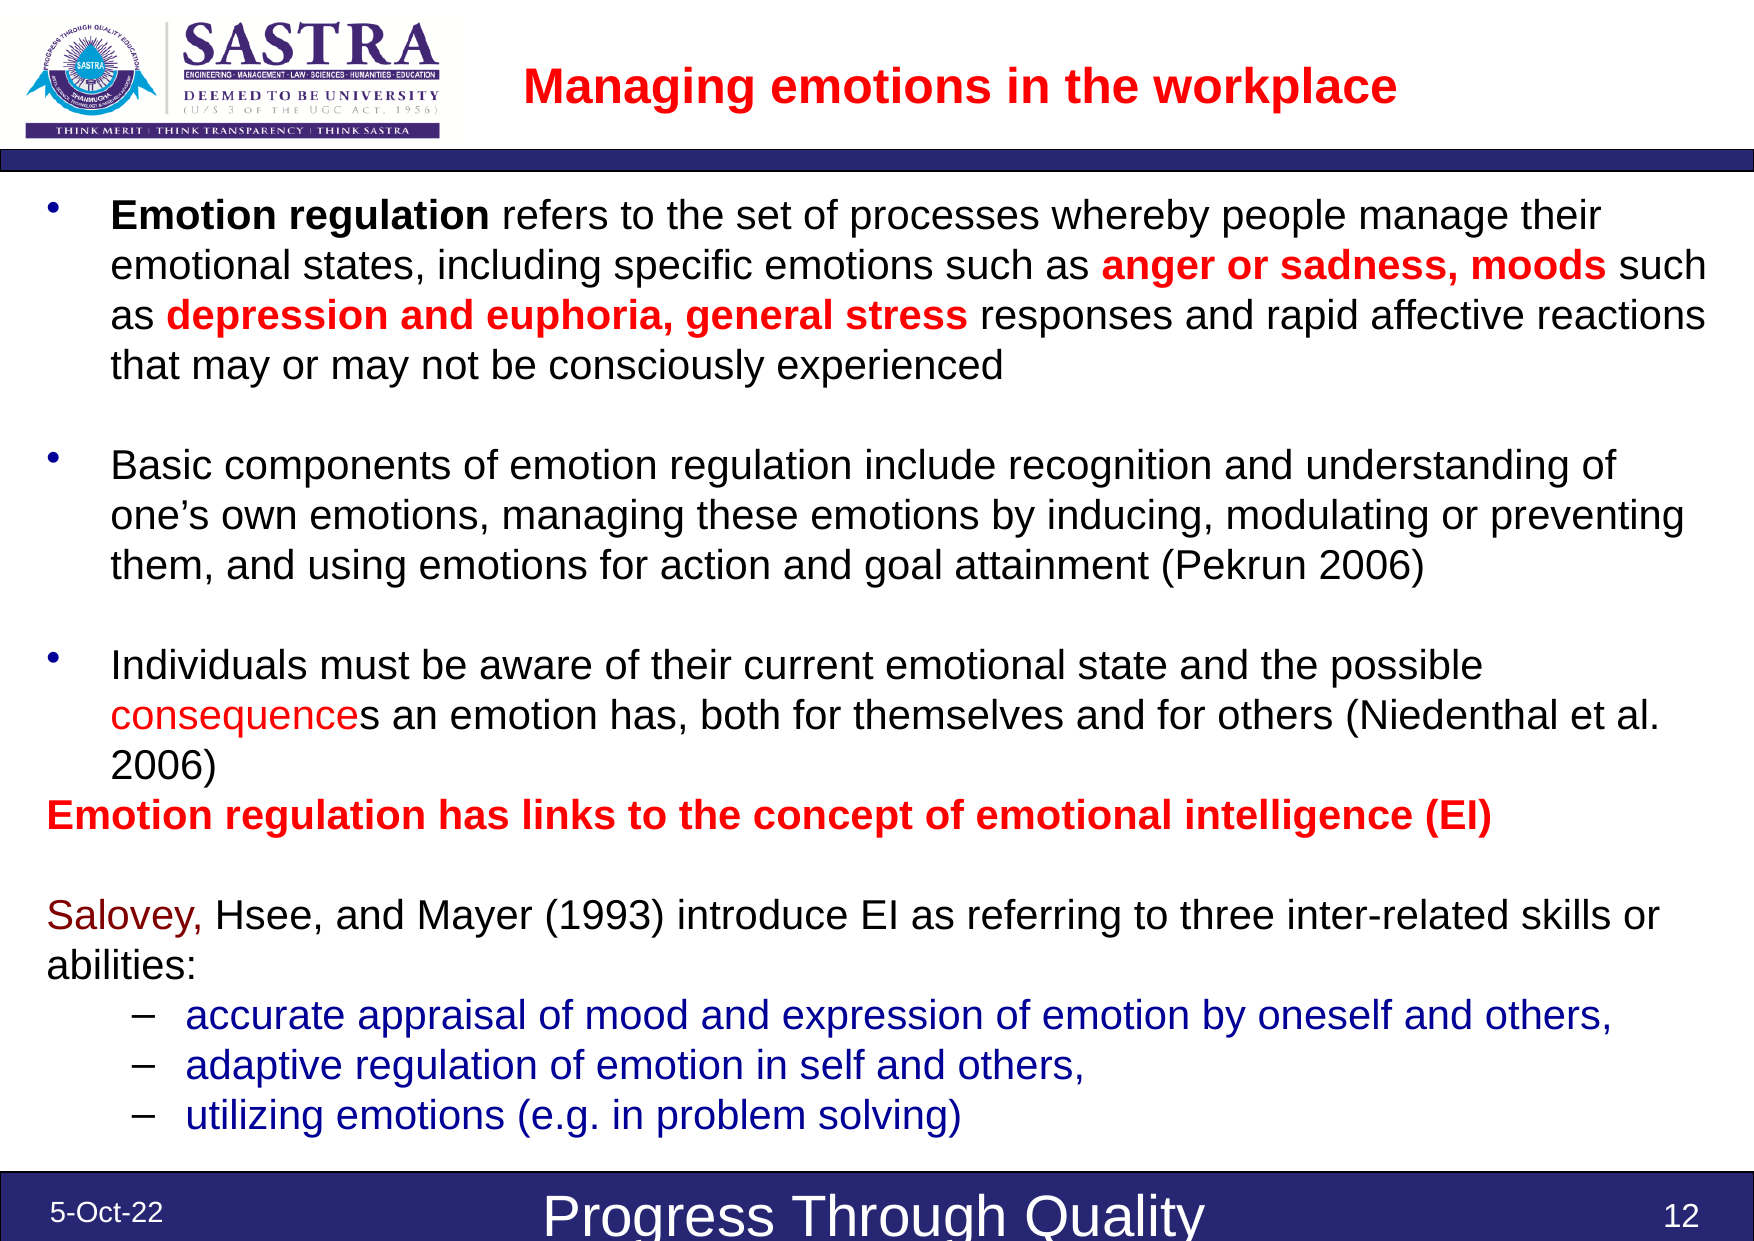

# Managing emotions in the workplacee
Emotion regulation refers to the set of processes whereby people manage their emotional states, including specific emotions such as anger or sadness, moods such as depression and euphoria, general stress responses and rapid affective reactions that may or may not be consciously experienced

Basic components of emotion regulation include recognition and understanding of one’s own emotions, managing these emotions by inducing, modulating or preventing them, and using emotions for action and goal attainment (Pekrun 2006)

Individuals must be aware of their current emotional state and the possible consequences an emotion has, both for themselves and for others (Niedenthal et al. 2006)
Emotion regulation has links to the concept of emotional intelligence (EI)

Salovey, Hsee, and Mayer (1993) introduce EI as referring to three inter-related skills or abilities:
accurate appraisal of mood and expression of emotion by oneself and others,
adaptive regulation of emotion in self and others,
utilizing emotions (e.g. in problem solving)

5-Oct-22
12